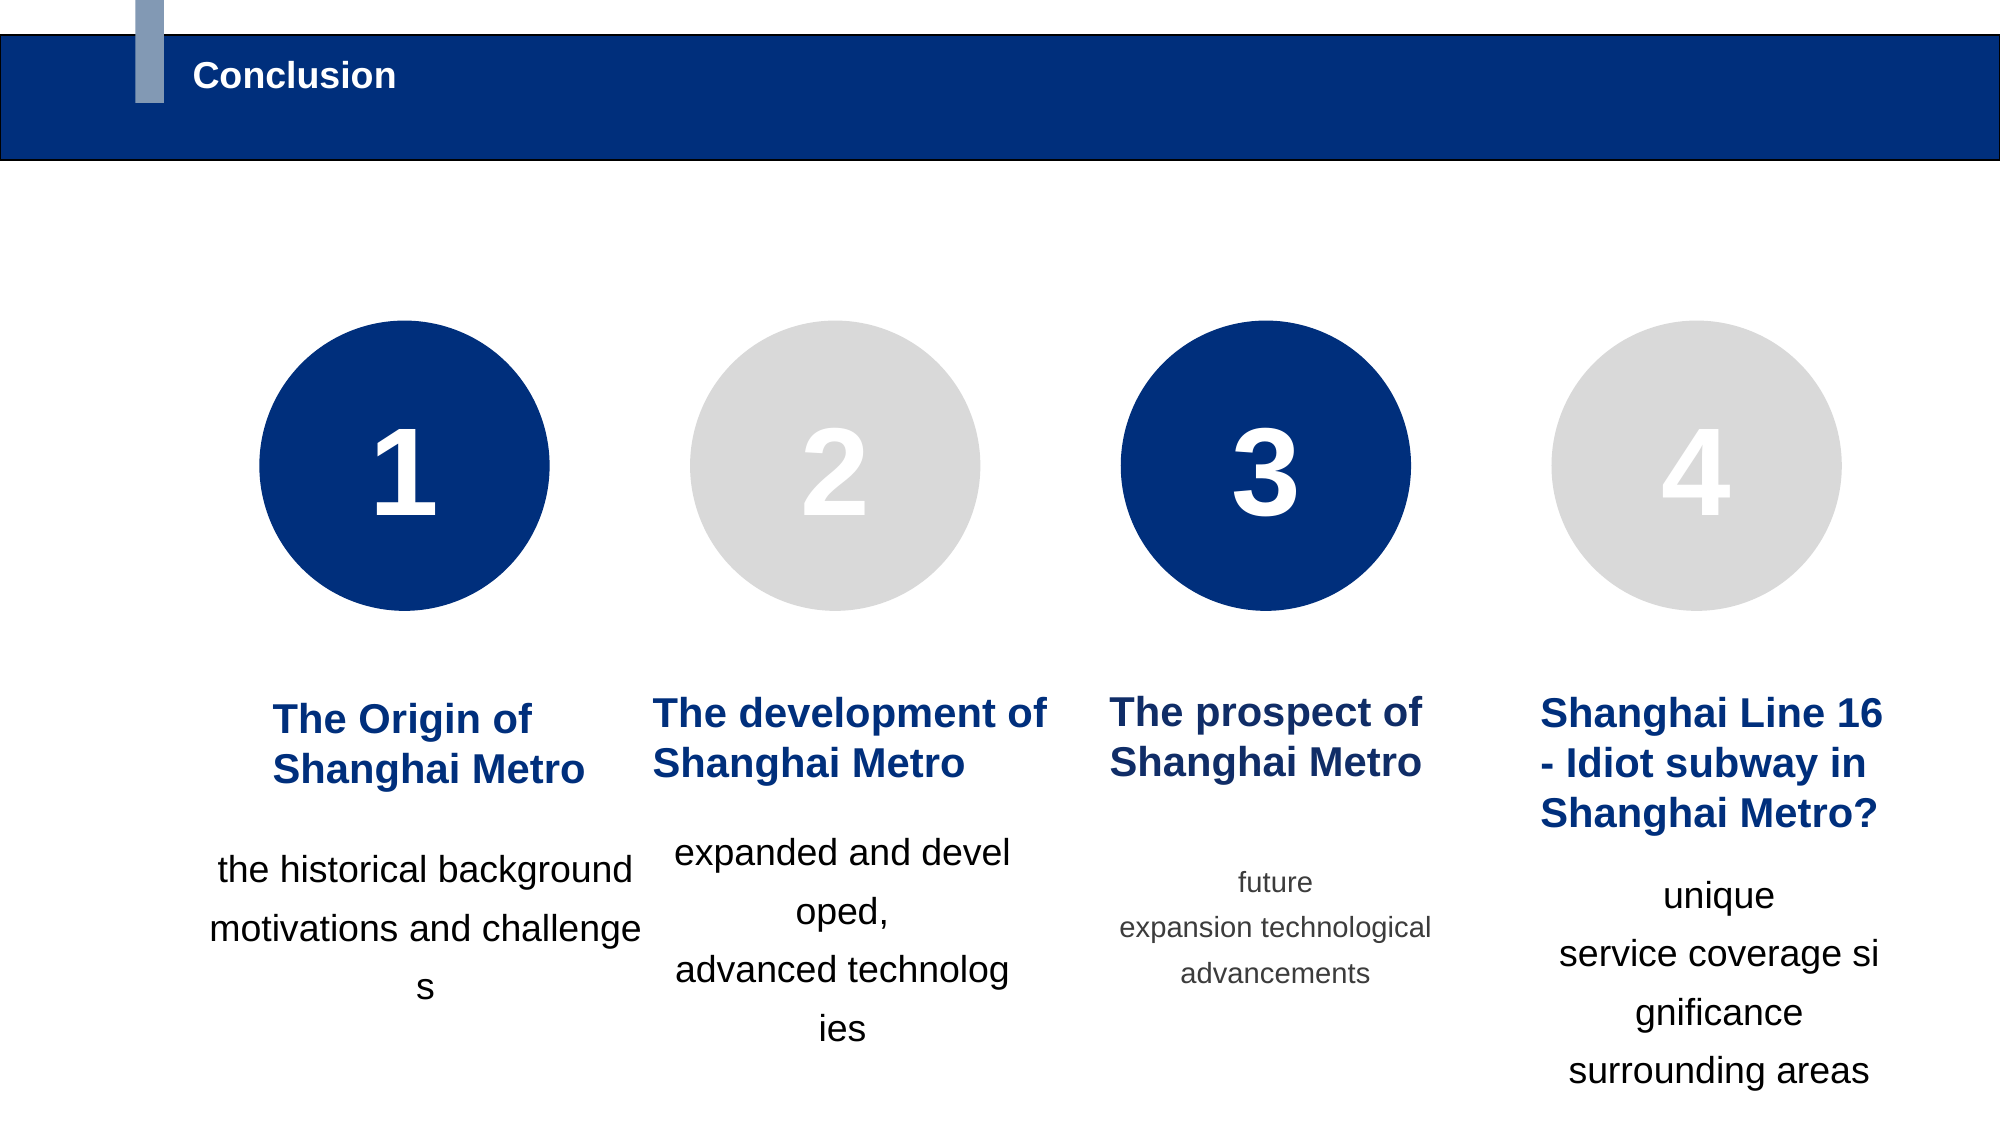

Conclusion
1
2
3
4
The prospect of Shanghai Metro
The development of Shanghai Metro
Shanghai Line 16 - Idiot subway in Shanghai Metro?
The Origin of Shanghai Metro
expanded and developed, advanced technologies
the historical backgroundmotivations and challenges
future
expansion technological
advancements
unique service coverage significance surrounding areas